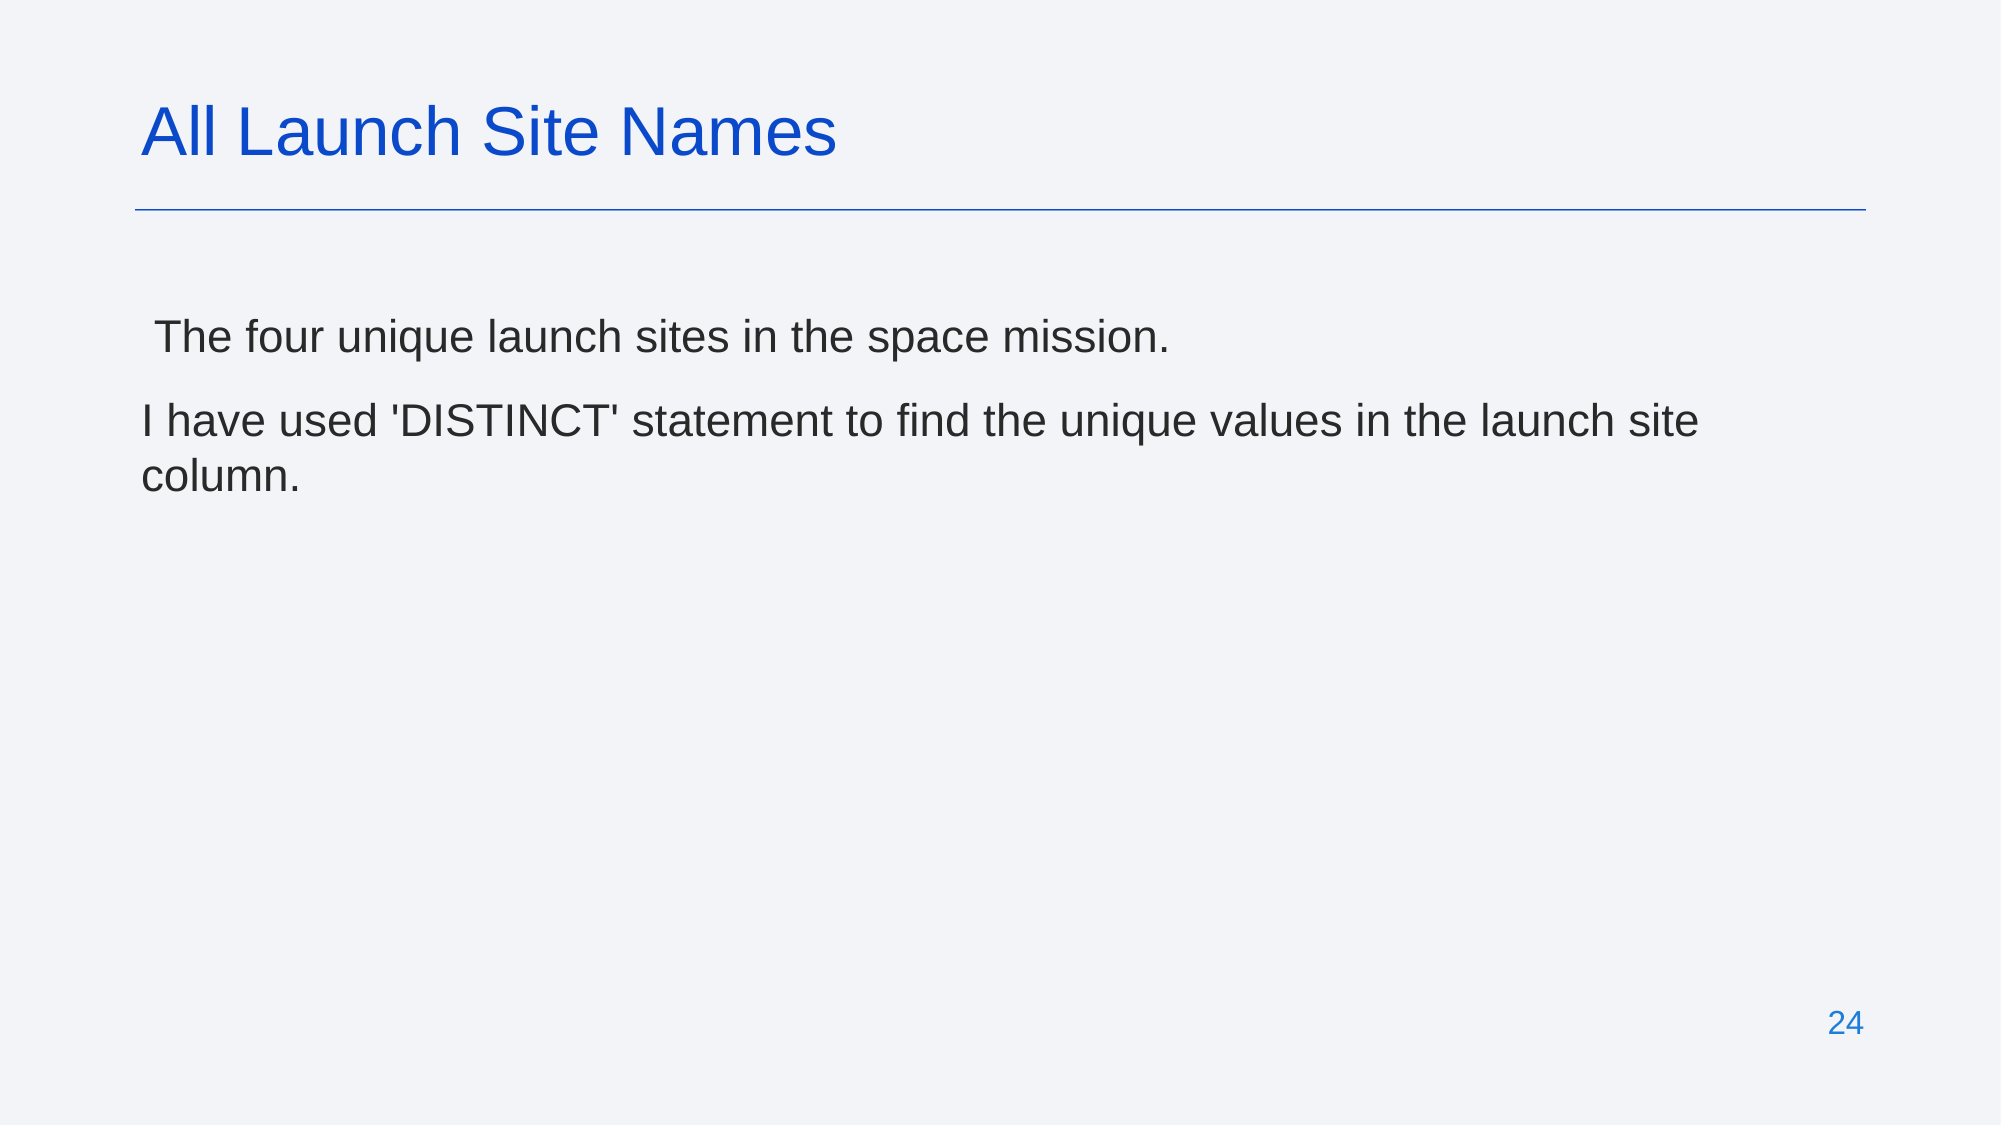

All Launch Site Names
 The four unique launch sites in the space mission.
I have used 'DISTINCT' statement to find the unique values in the launch site column.
24